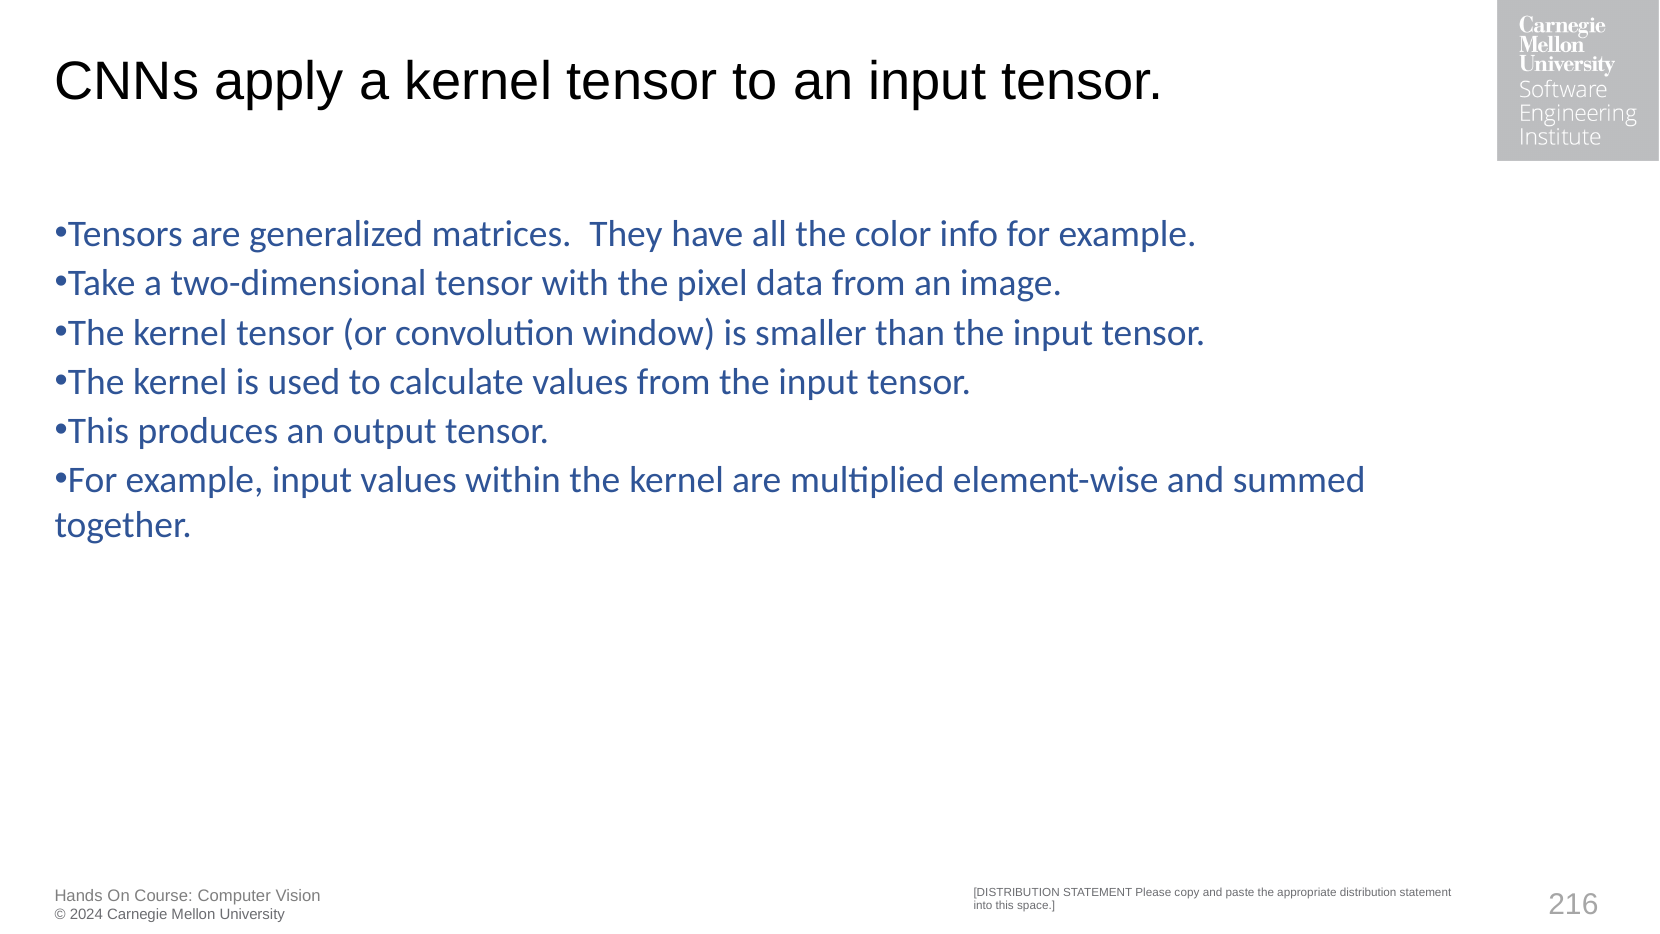

# CNNs apply a kernel tensor to an input tensor.
Tensors are generalized matrices.  They have all the color info for example.
Take a two-dimensional tensor with the pixel data from an image.
The kernel tensor (or convolution window) is smaller than the input tensor.
The kernel is used to calculate values from the input tensor.
This produces an output tensor.
For example, input values within the kernel are multiplied element-wise and summed together.